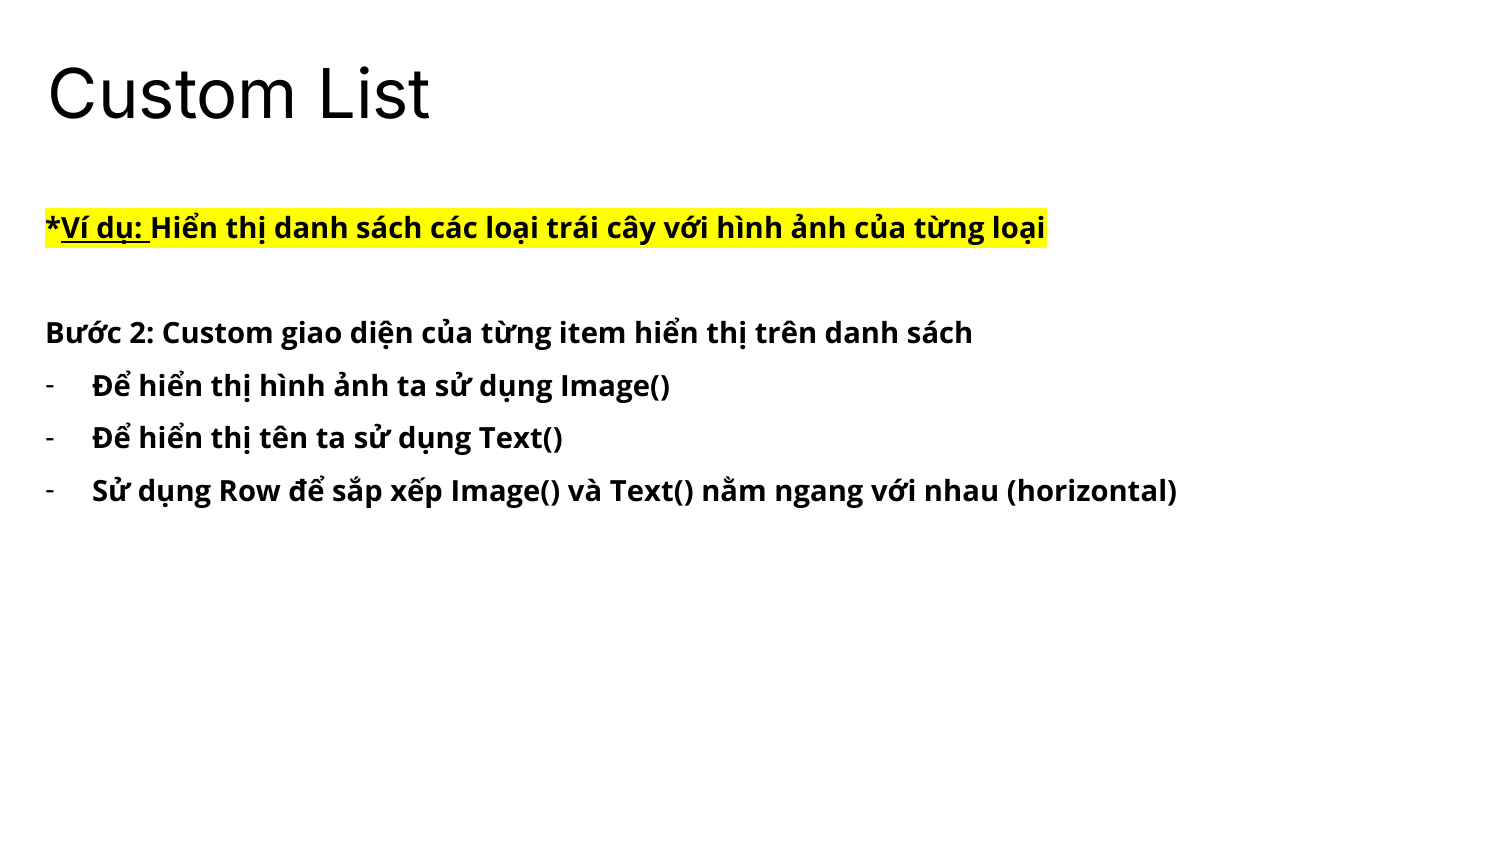

# Custom List
*Ví dụ: Hiển thị danh sách các loại trái cây với hình ảnh của từng loại

Bước 2: Custom giao diện của từng item hiển thị trên danh sách
Để hiển thị hình ảnh ta sử dụng Image()
Để hiển thị tên ta sử dụng Text()
Sử dụng Row để sắp xếp Image() và Text() nằm ngang với nhau (horizontal)